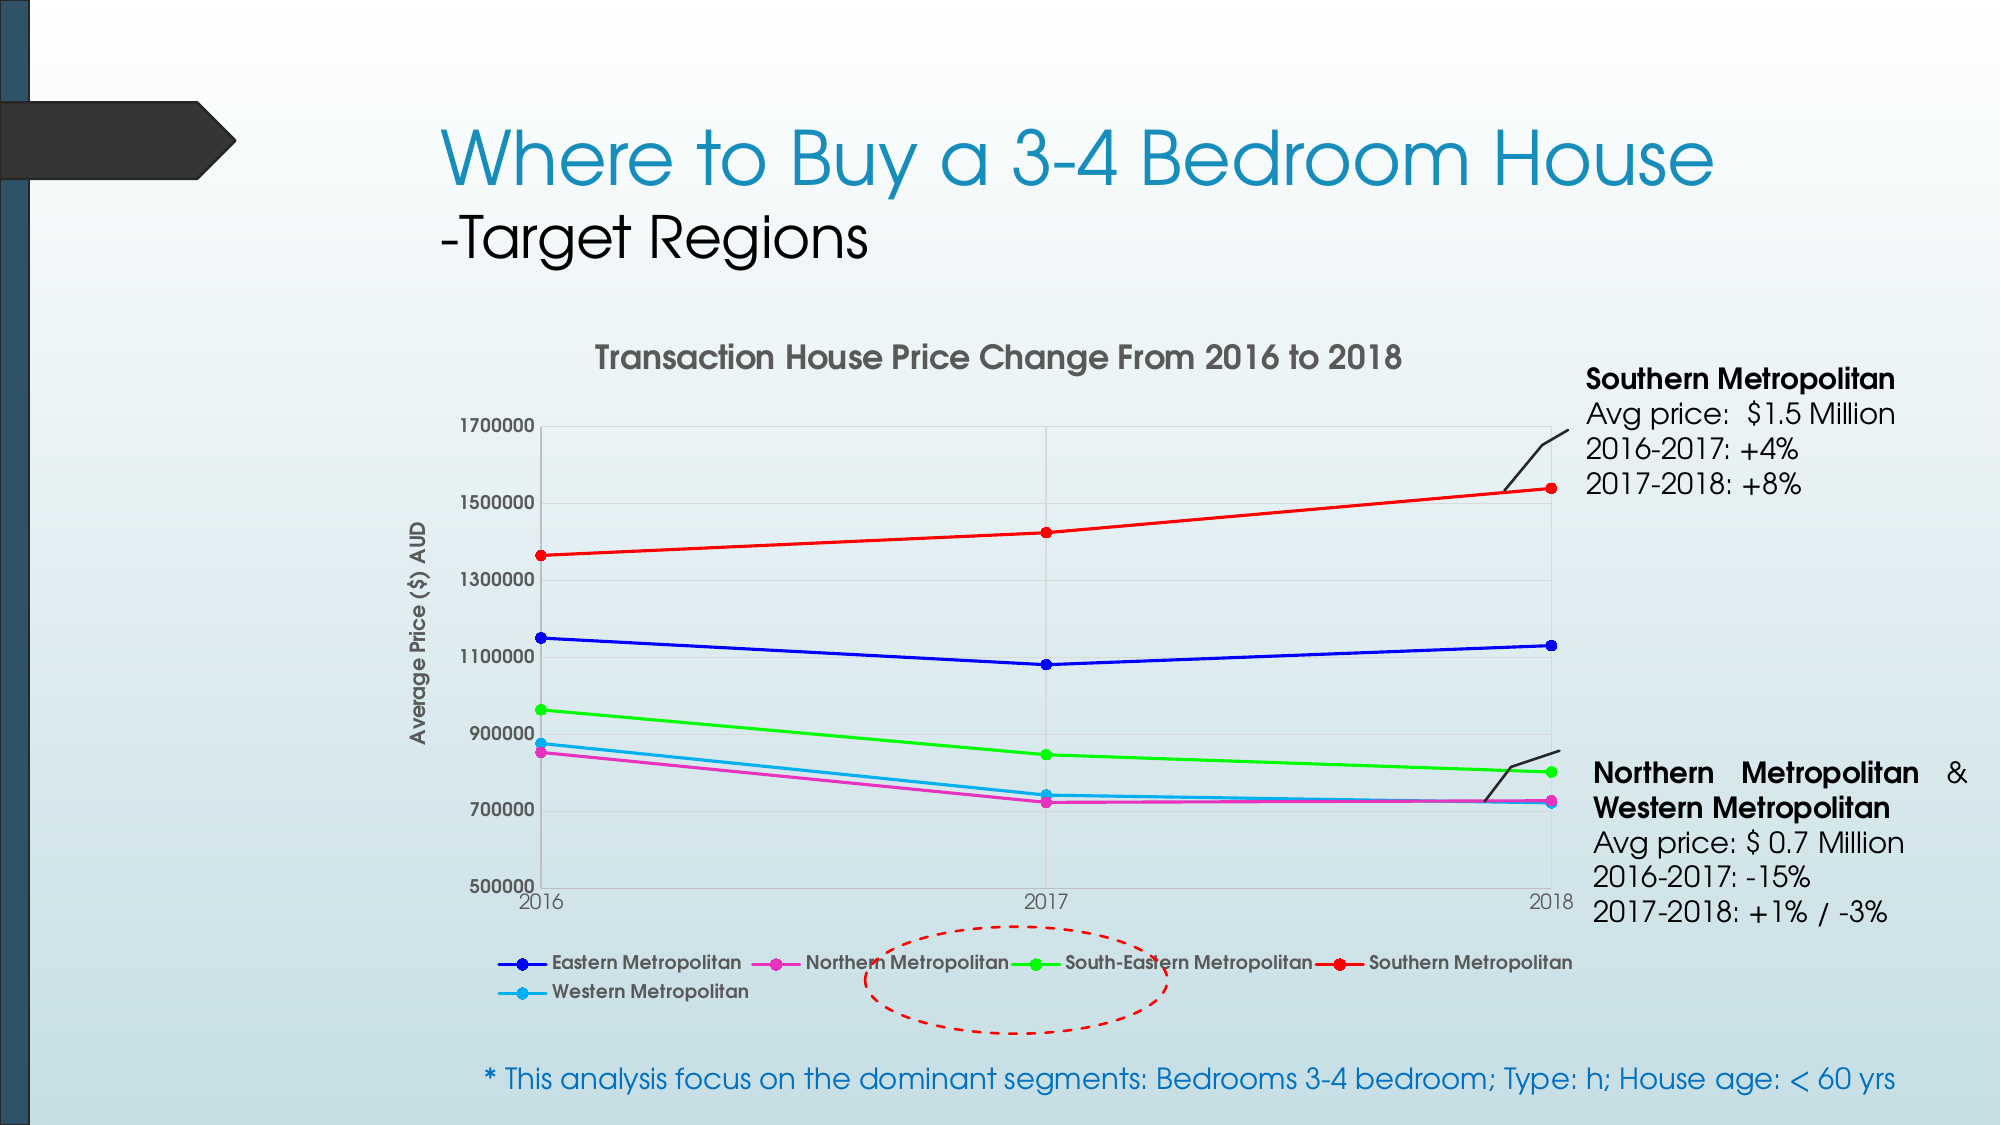

# Where to Buy a 3-4 Bedroom House -Target Regions

### Chart: Transaction House Price Change From 2016 to 2018

| Category | Eastern Metropolitan | Northern Metropolitan | South-Eastern Metropolitan | Southern Metropolitan | Western Metropolitan |
|---|---|---|---|---|---|
Southern Metropolitan
Avg price:  $1.5 Million
2016-2017: +4%
2017-2018: +8%
Northern Metropolitan & Western Metropolitan
Avg price: $ 0.7 Million
2016-2017: -15%
2017-2018: +1% / -3%

* This analysis focus on the dominant segments: Bedrooms 3-4 bedroom; Type: h; House age: < 60 yrs